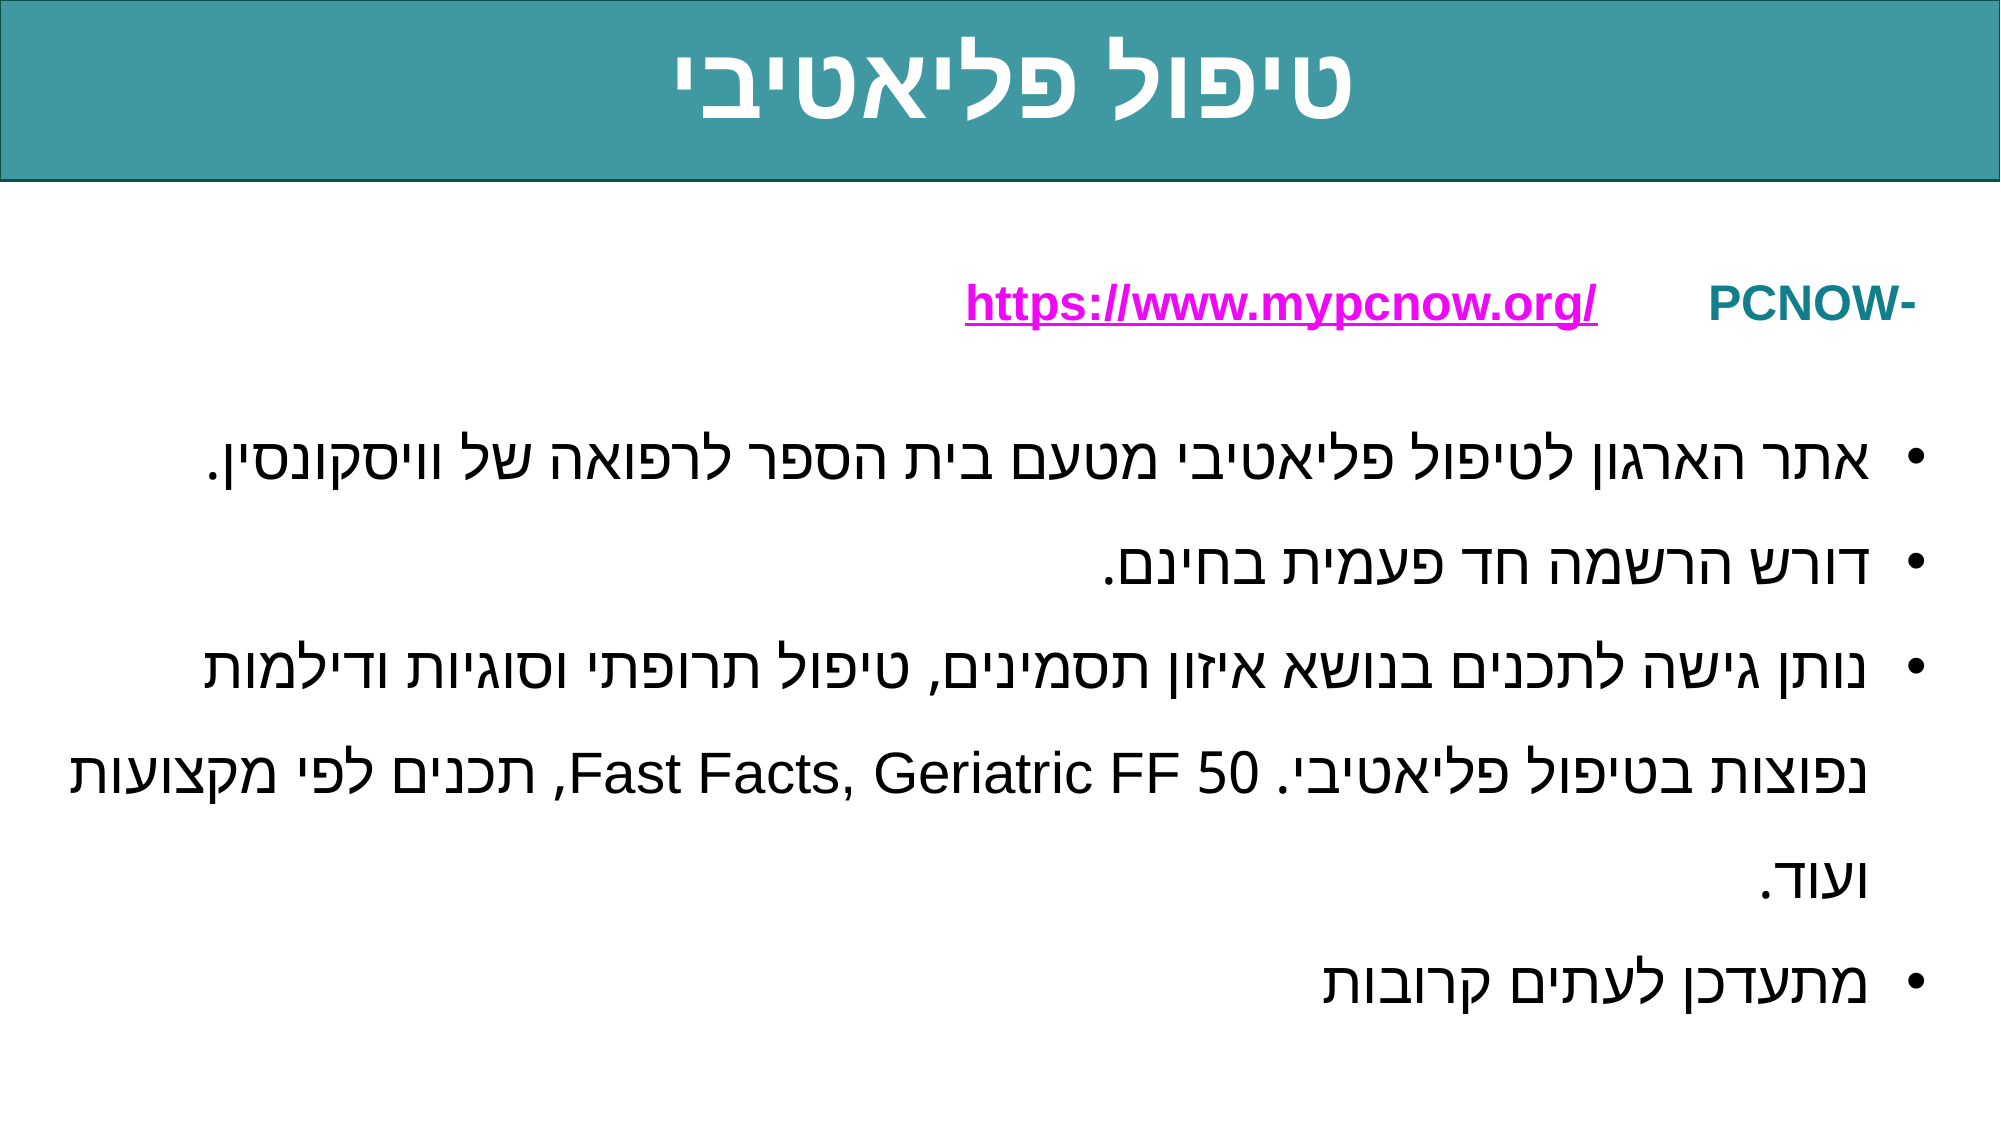

אתרים ואפליקציות
טיפול פליאטיבי
-PCNOW
https://www.mypcnow.org/
אתר הארגון לטיפול פליאטיבי מטעם בית הספר לרפואה של וויסקונסין.
דורש הרשמה חד פעמית בחינם.
נותן גישה לתכנים בנושא איזון תסמינים, טיפול תרופתי וסוגיות ודילמות נפוצות בטיפול פליאטיבי. 50 Fast Facts, Geriatric FF, תכנים לפי מקצועות ועוד.
מתעדכן לעתים קרובות